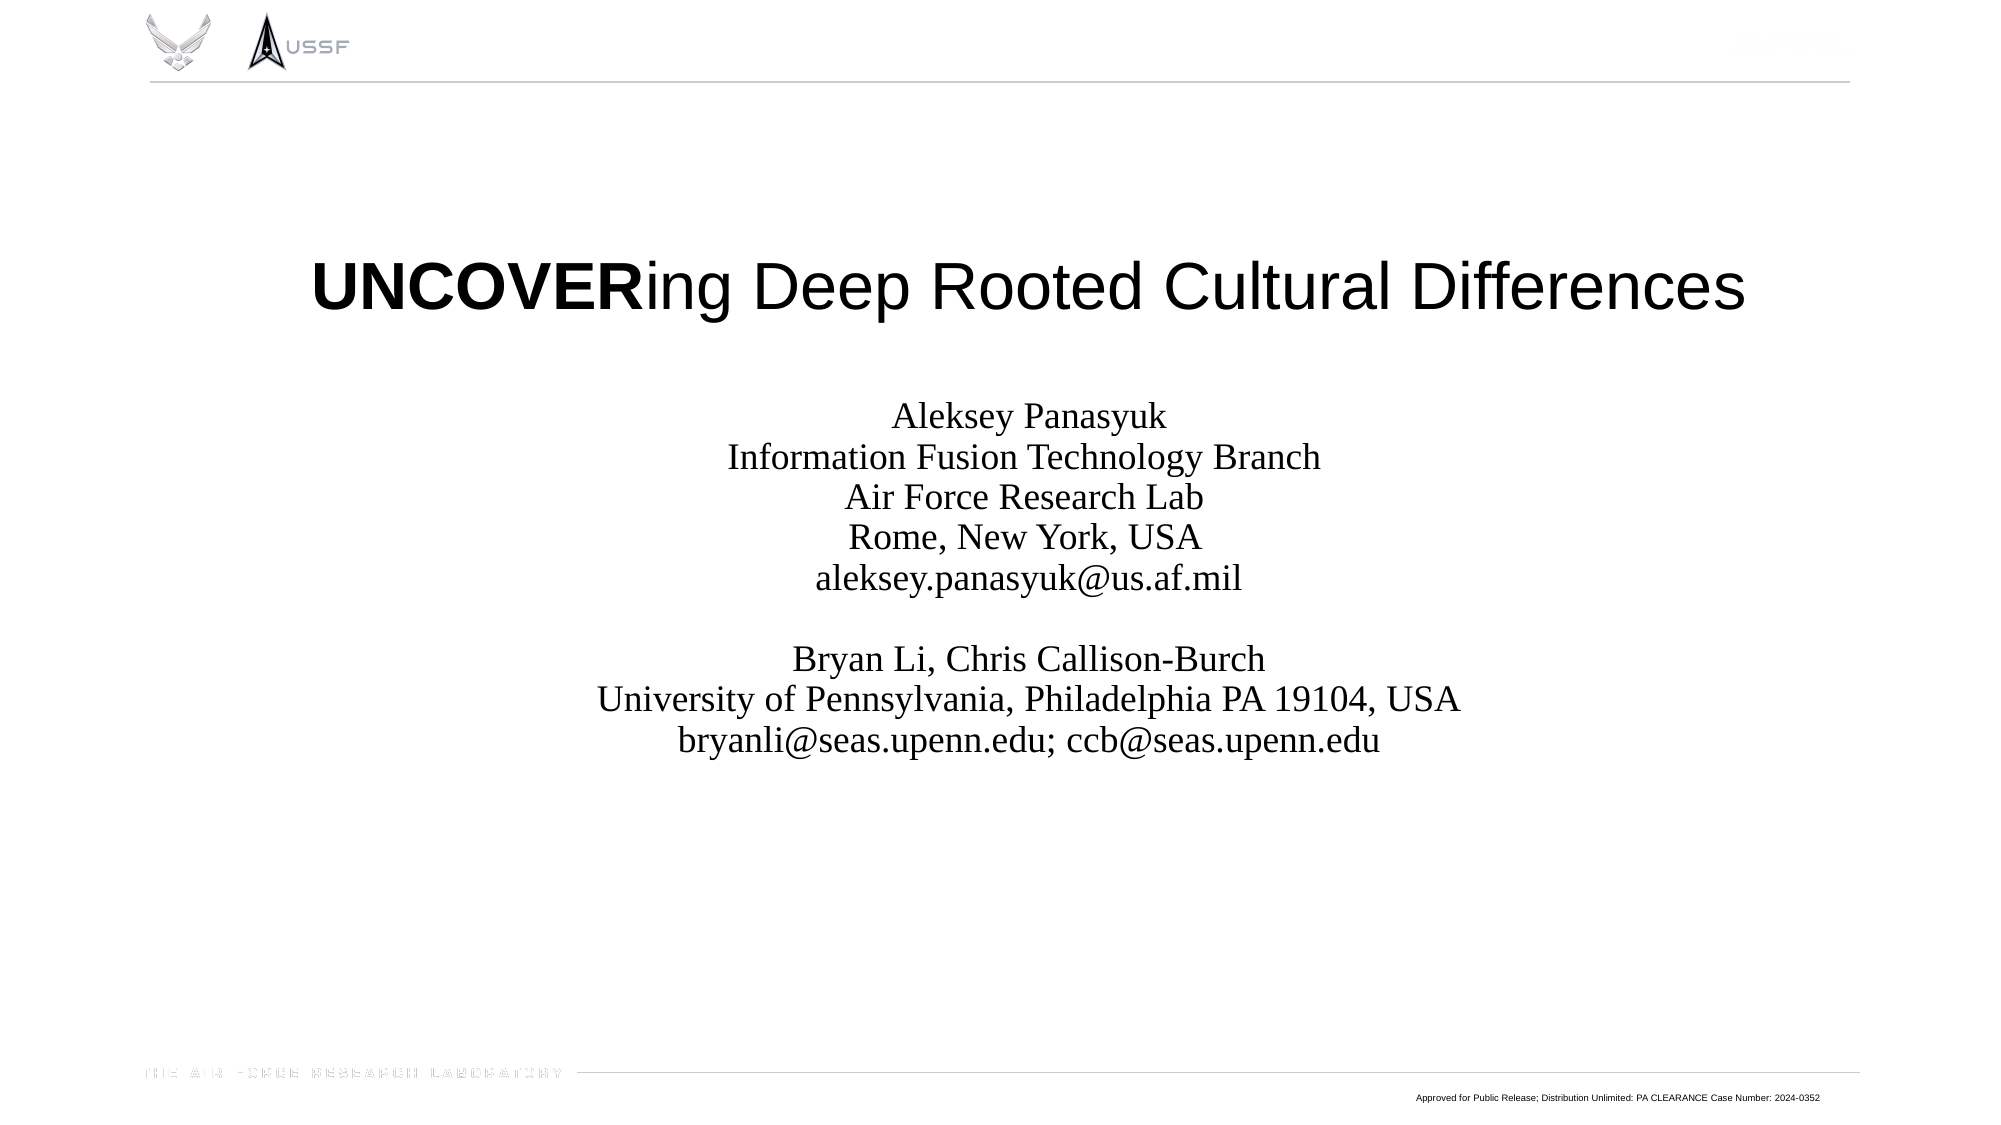

# UNCOVERing Deep Rooted Cultural Differences Aleksey Panasyuk Information Fusion Technology Branch Air Force Research Lab Rome, New York, USA aleksey.panasyuk@us.af.mil Bryan Li, Chris Callison-Burch University of Pennsylvania, Philadelphia PA 19104, USA bryanli@seas.upenn.edu; ccb@seas.upenn.edu
Approved for Public Release; Distribution Unlimited: PA CLEARANCE Case Number: 2024-0352